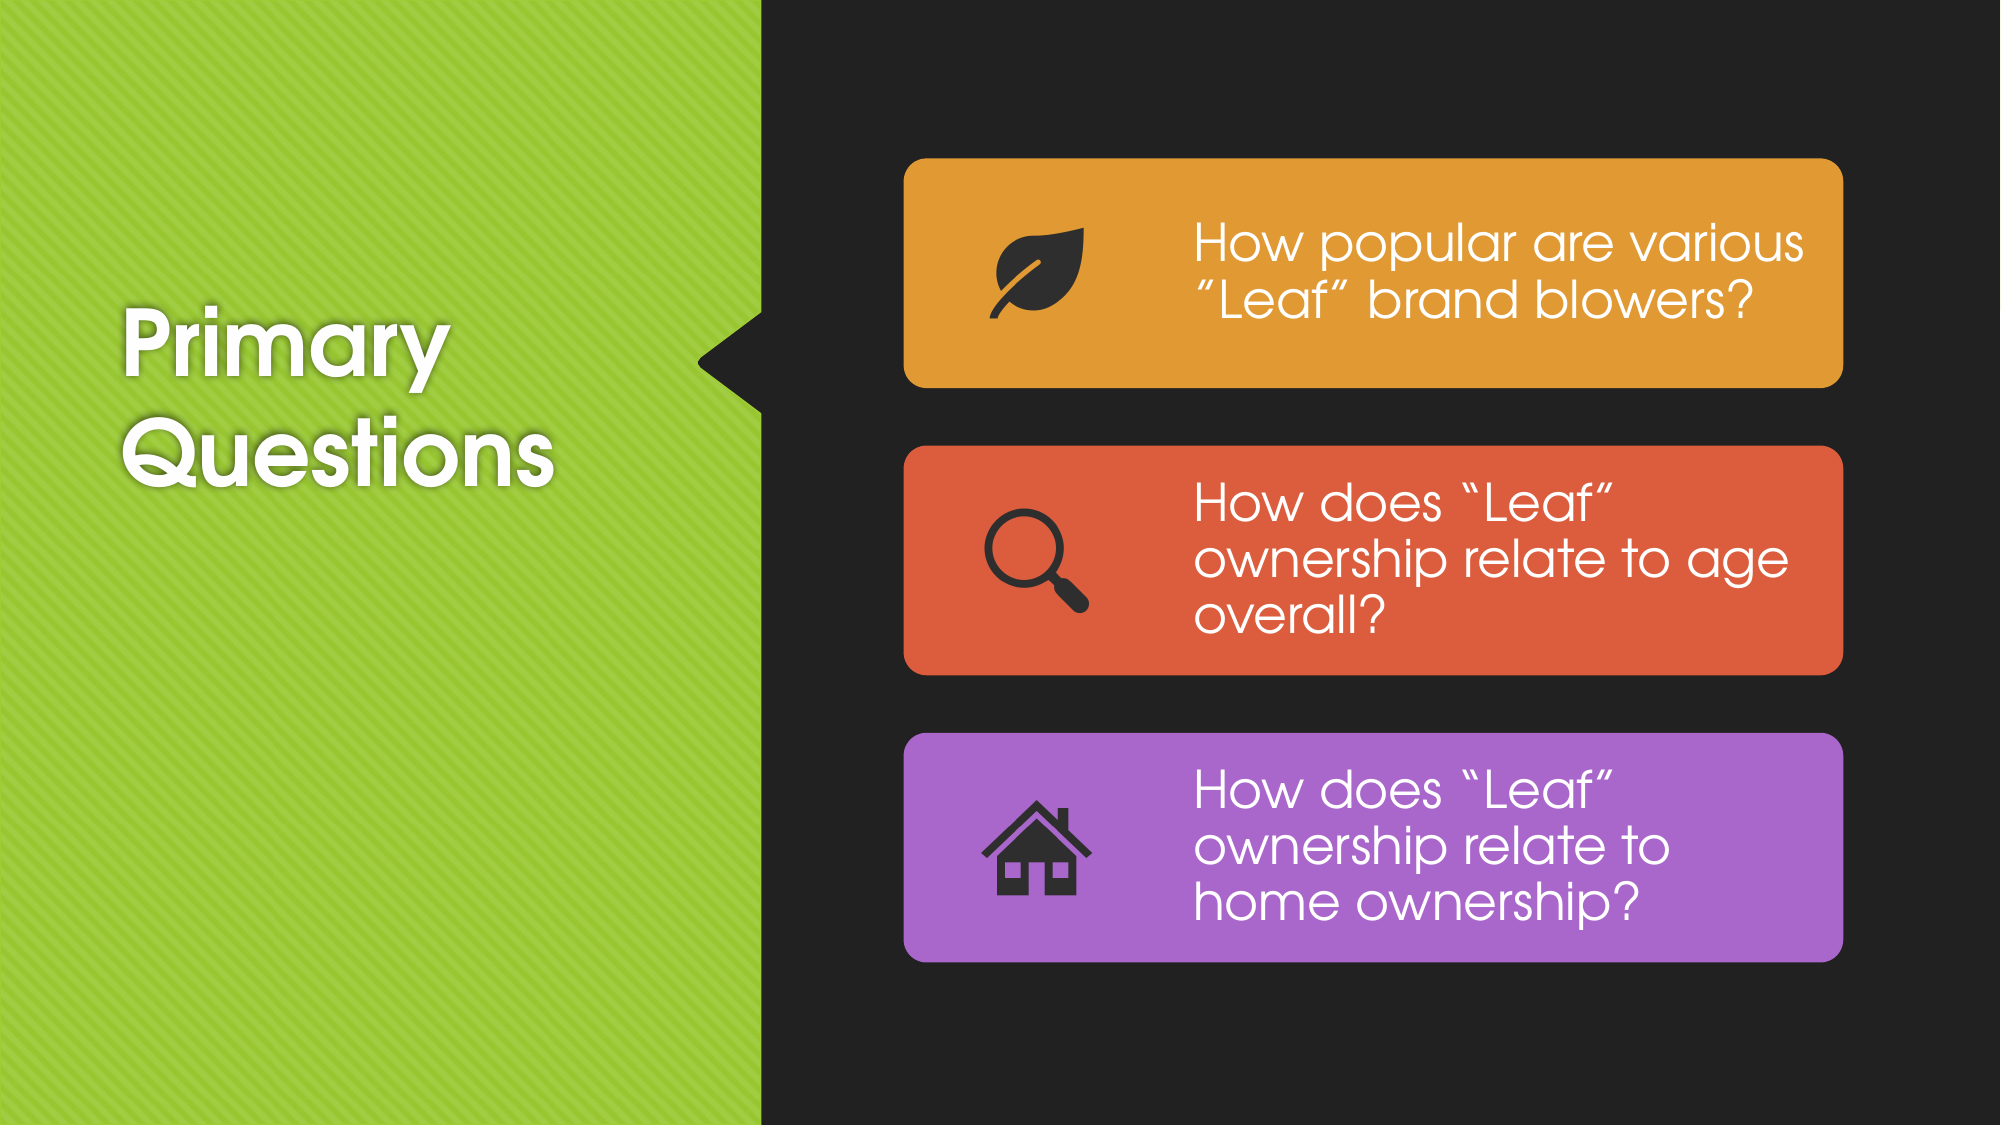

How popular are various ”Leaf” brand blowers?
How does “Leaf” ownership relate to age overall?
How does “Leaf” ownership relate to home ownership?
# Primary Questions